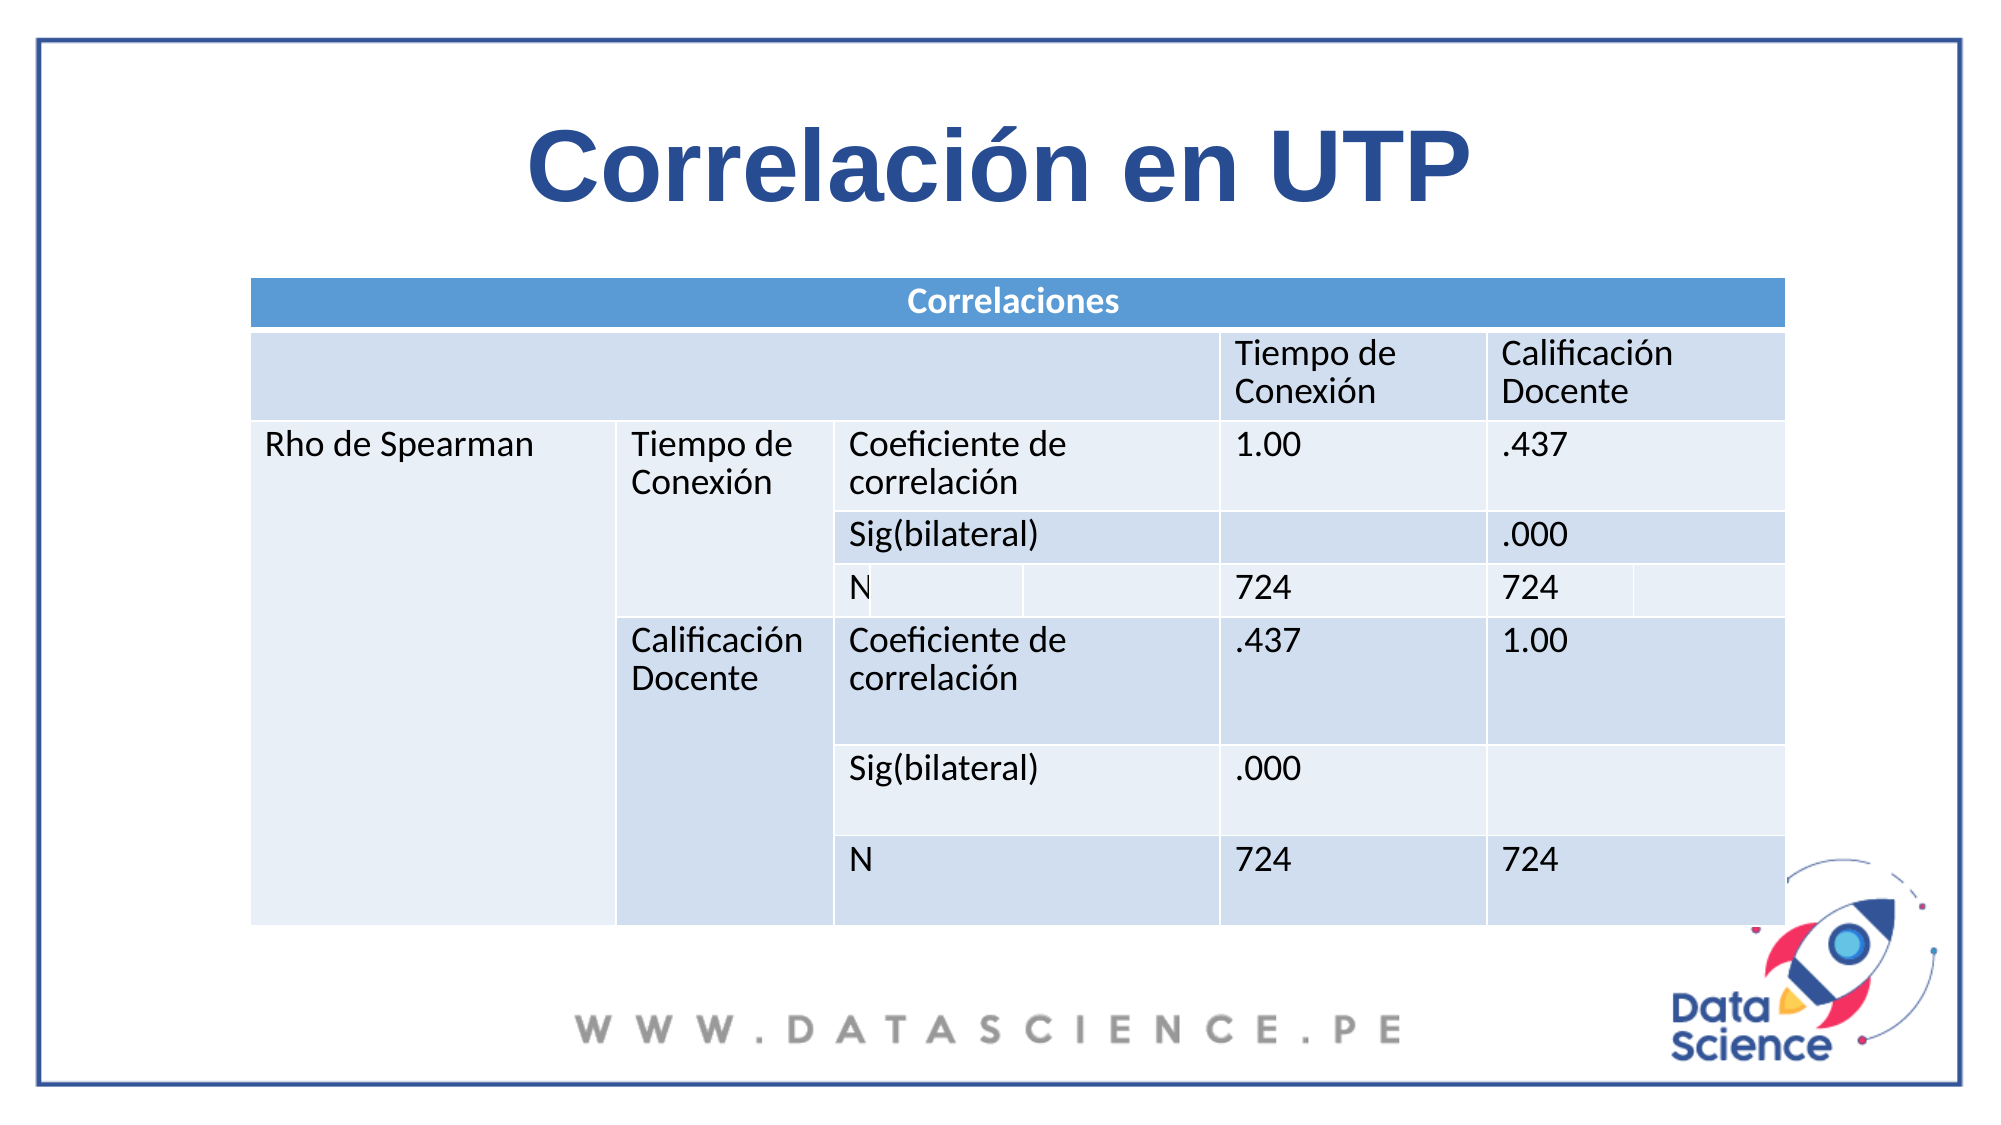

# Correlación en UTP
| Correlaciones |  |  |  |  |  |  |  |
| --- | --- | --- | --- | --- | --- | --- | --- |
|  |  |  |  |  | Tiempo de Conexión | Calificación Docente |  |
| Rho de Spearman | Tiempo de Conexión | Coeficiente de correlación |  |  | 1.00 | .437 |  |
|  |  | Sig(bilateral) |  |  |  | .000 |  |
|  |  | N |  |  | 724 | 724 |  |
|  | Calificación Docente | Coeficiente de correlación |  |  | .437 | 1.00 |  |
|  |  | Sig(bilateral) |  |  | .000 |  |  |
|  |  | N |  |  | 724 | 724 |  |